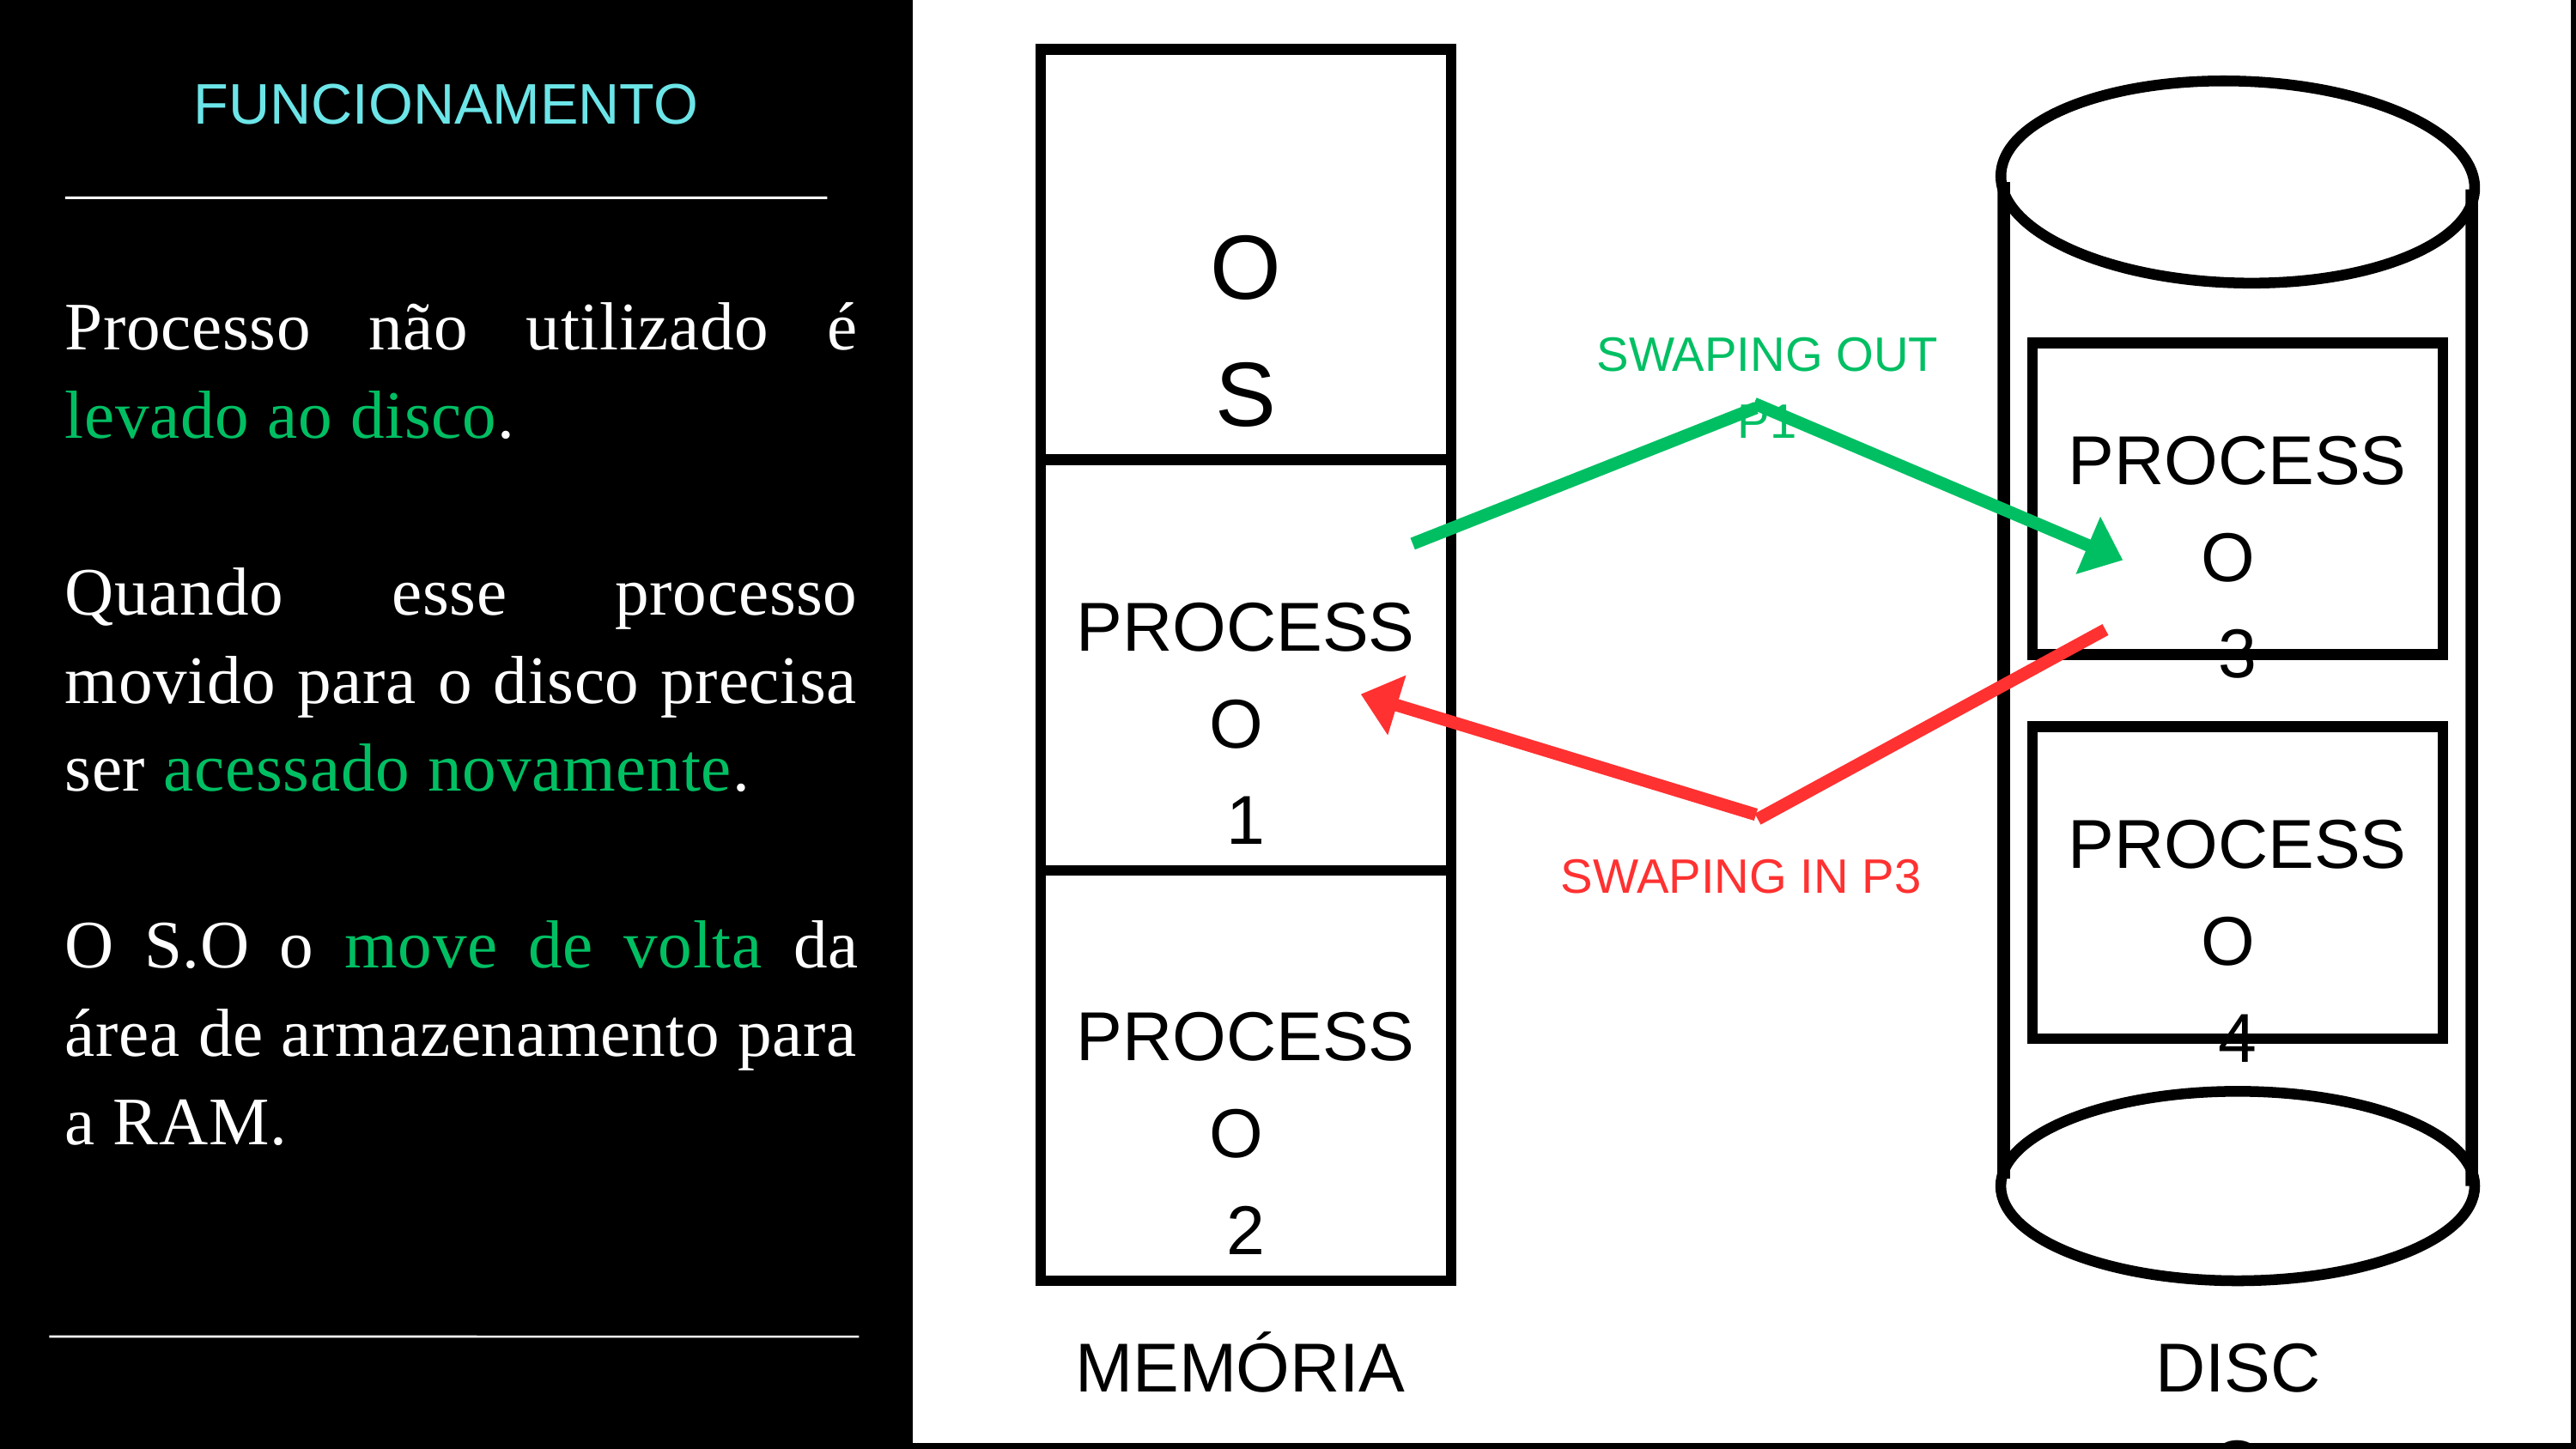

OS
SWAPING OUT P1

PROCESSO
3

PROCESSO
1

PROCESSO
4
SWAPING IN P3

PROCESSO
2

MEMÓRIA
DISCO
FUNCIONAMENTO

Processo não utilizado é levado ao disco.

Quando esse processo movido para o disco precisa ser acessado novamente.

O S.O o move de volta da área de armazenamento para a RAM.